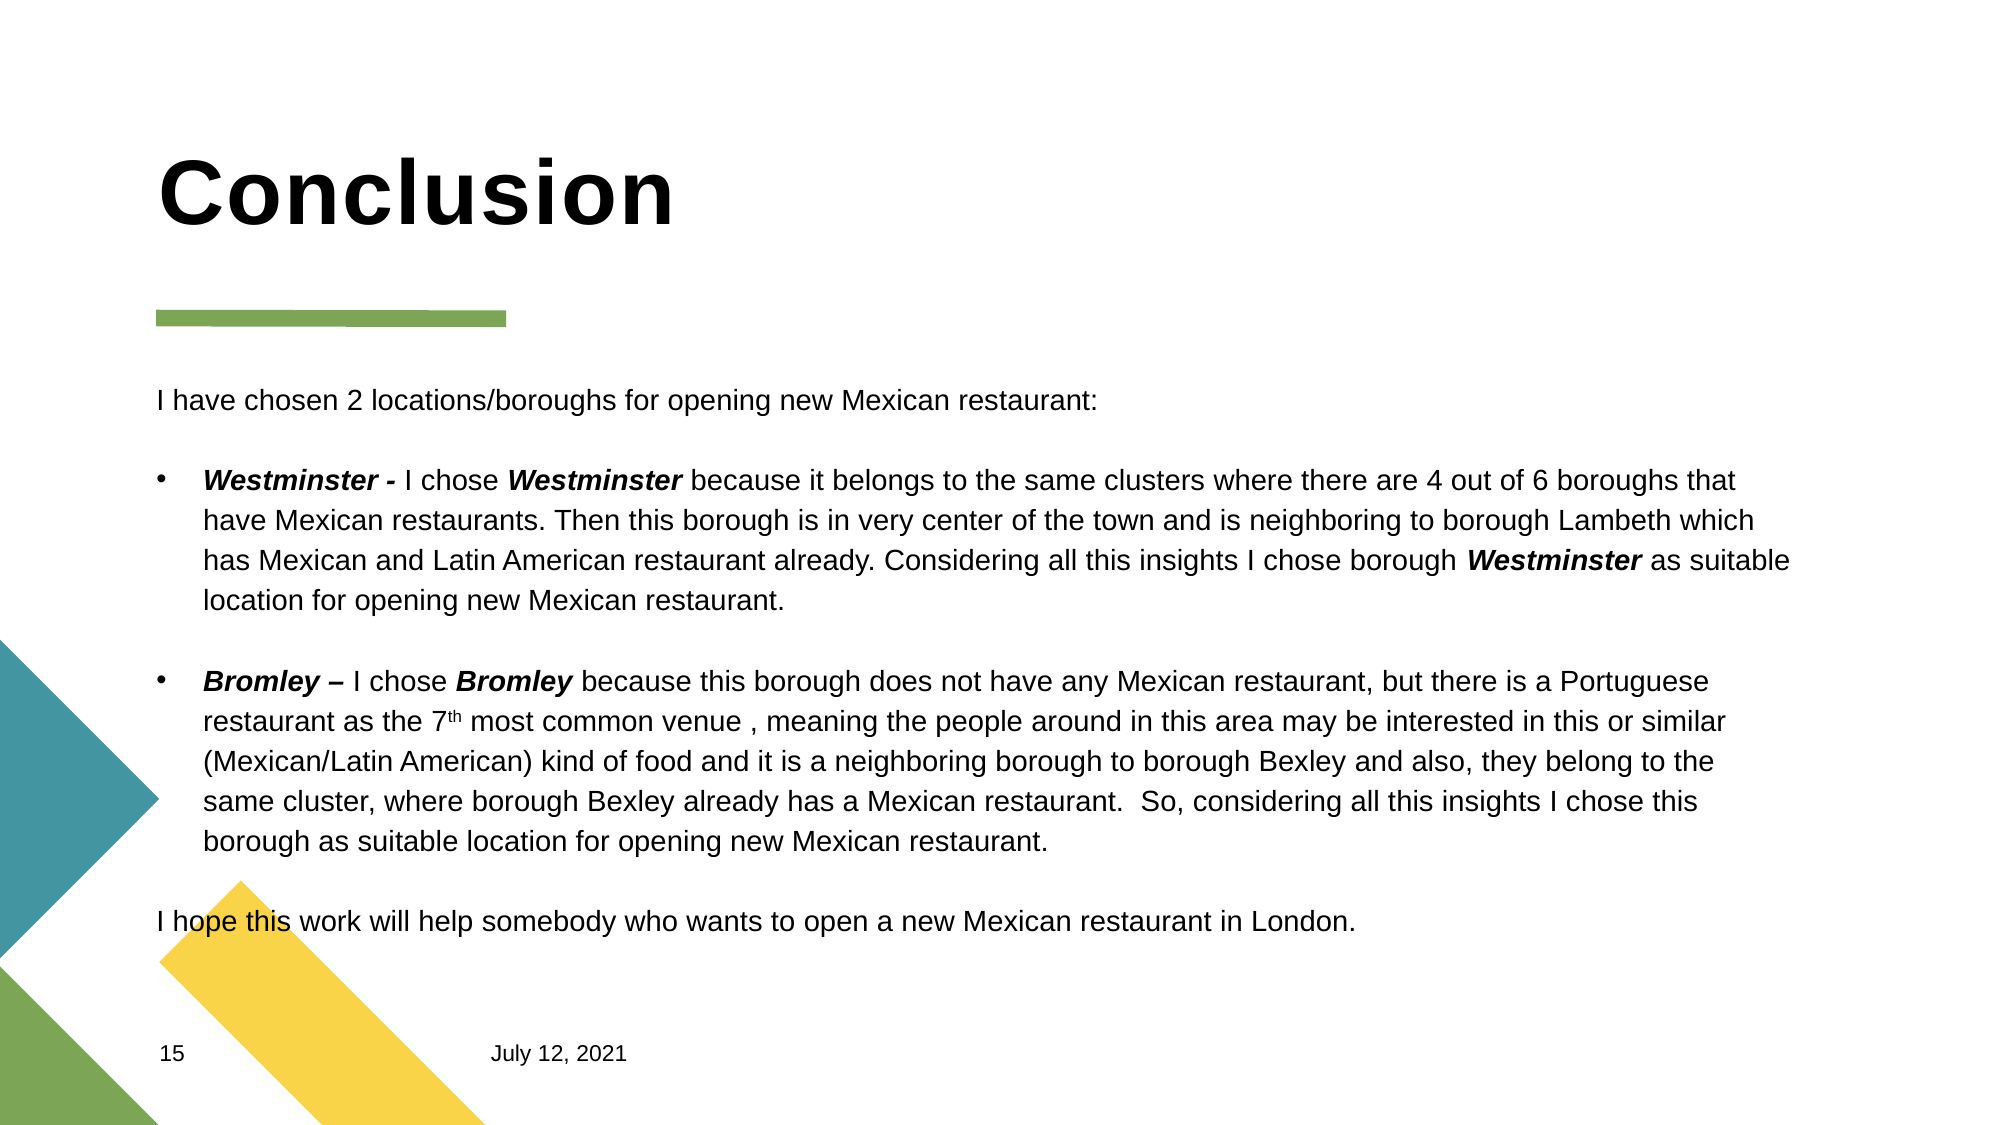

# Conclusion
I have chosen 2 locations/boroughs for opening new Mexican restaurant:

Westminster - I chose Westminster because it belongs to the same clusters where there are 4 out of 6 boroughs that have Mexican restaurants. Then this borough is in very center of the town and is neighboring to borough Lambeth which has Mexican and Latin American restaurant already. Considering all this insights I chose borough Westminster as suitable location for opening new Mexican restaurant.

Bromley – I chose Bromley because this borough does not have any Mexican restaurant, but there is a Portuguese restaurant as the 7th most common venue , meaning the people around in this area may be interested in this or similar (Mexican/Latin American) kind of food and it is a neighboring borough to borough Bexley and also, they belong to the same cluster, where borough Bexley already has a Mexican restaurant.  So, considering all this insights I chose this borough as suitable location for opening new Mexican restaurant.

I hope this work will help somebody who wants to open a new Mexican restaurant in London.

15
July 12, 2021